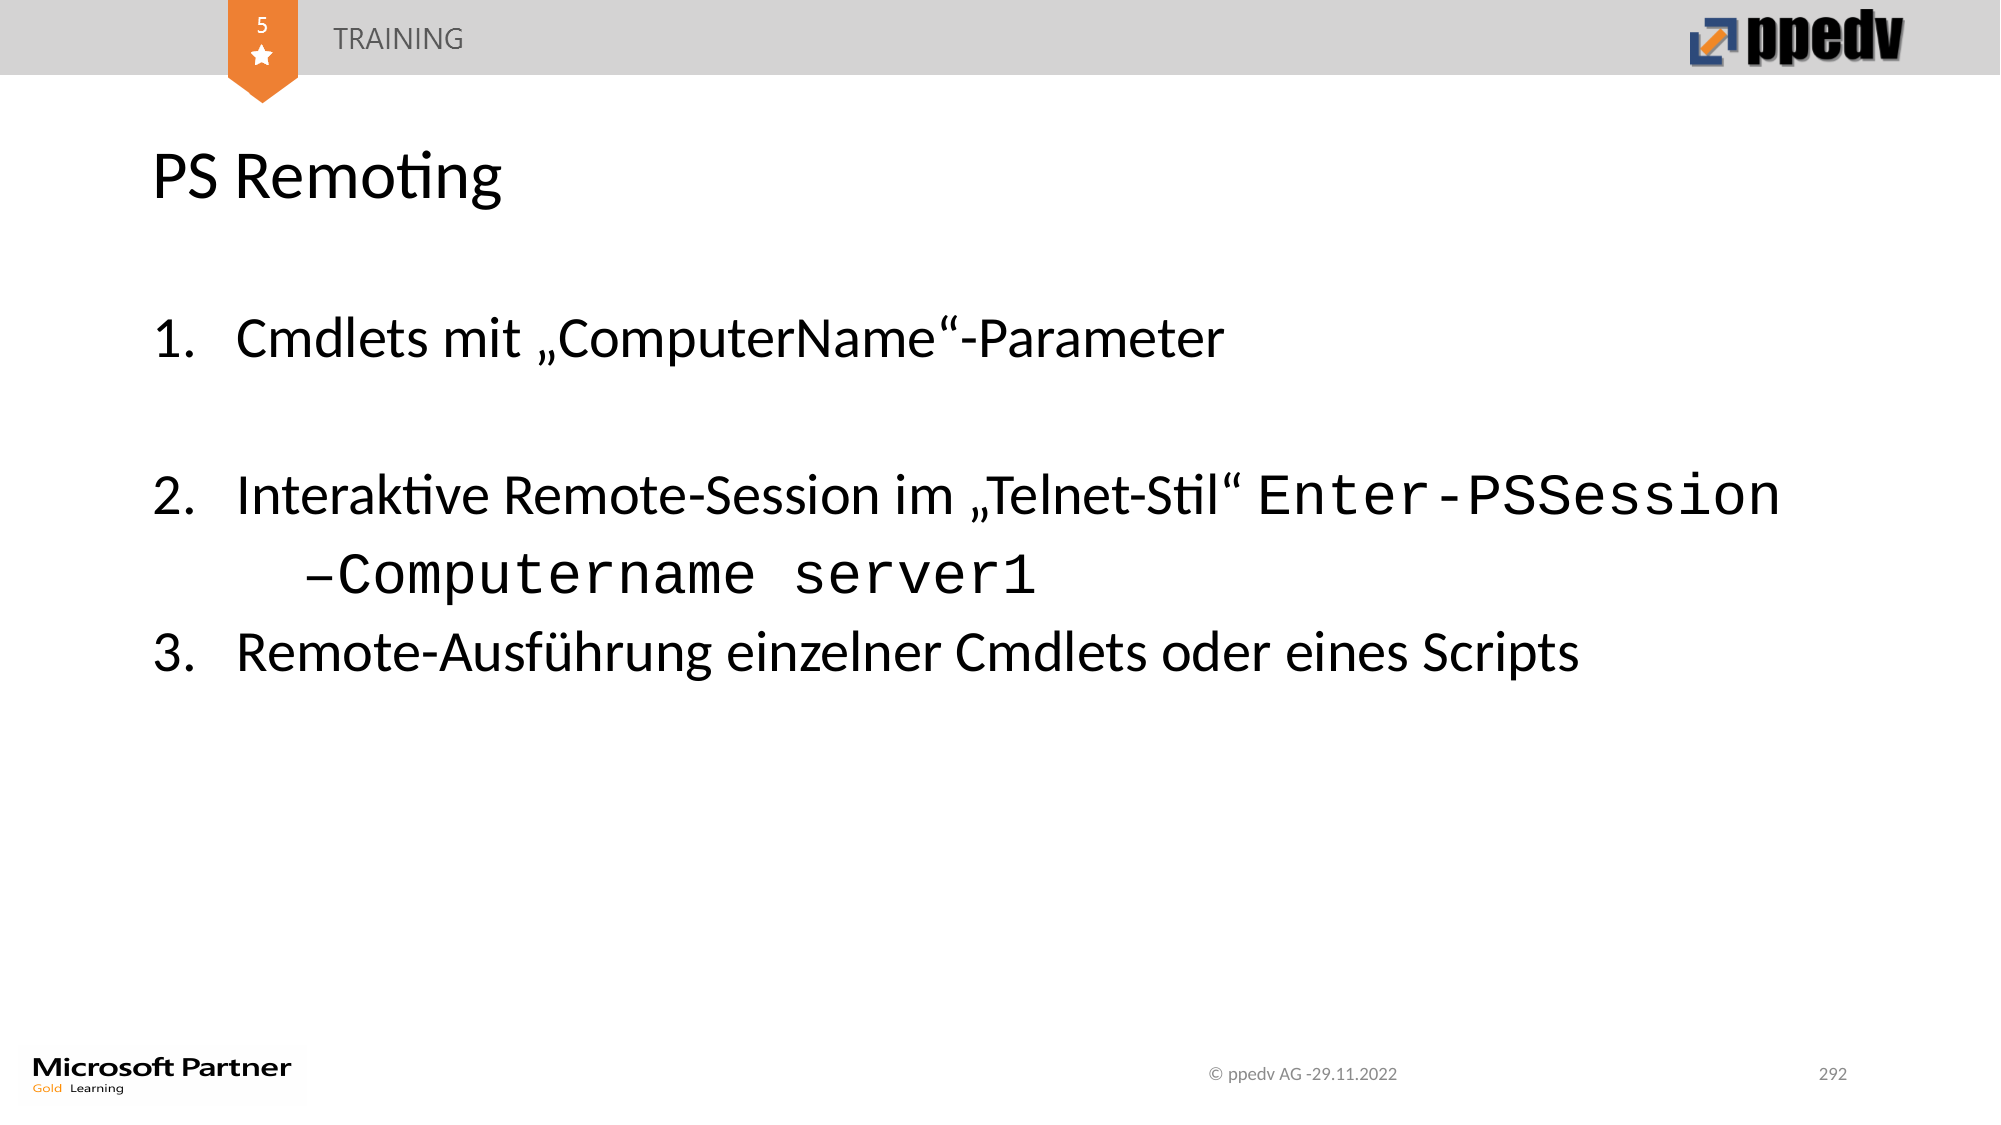

# PS Remoting
Cmdlets mit „ComputerName“-Parameter

Interaktive Remote-Session im „Telnet-Stil“ Enter-PSSession
	–Computername server1
Remote-Ausführung einzelner Cmdlets oder eines Scripts

© ppedv AG -29.11.2022
292